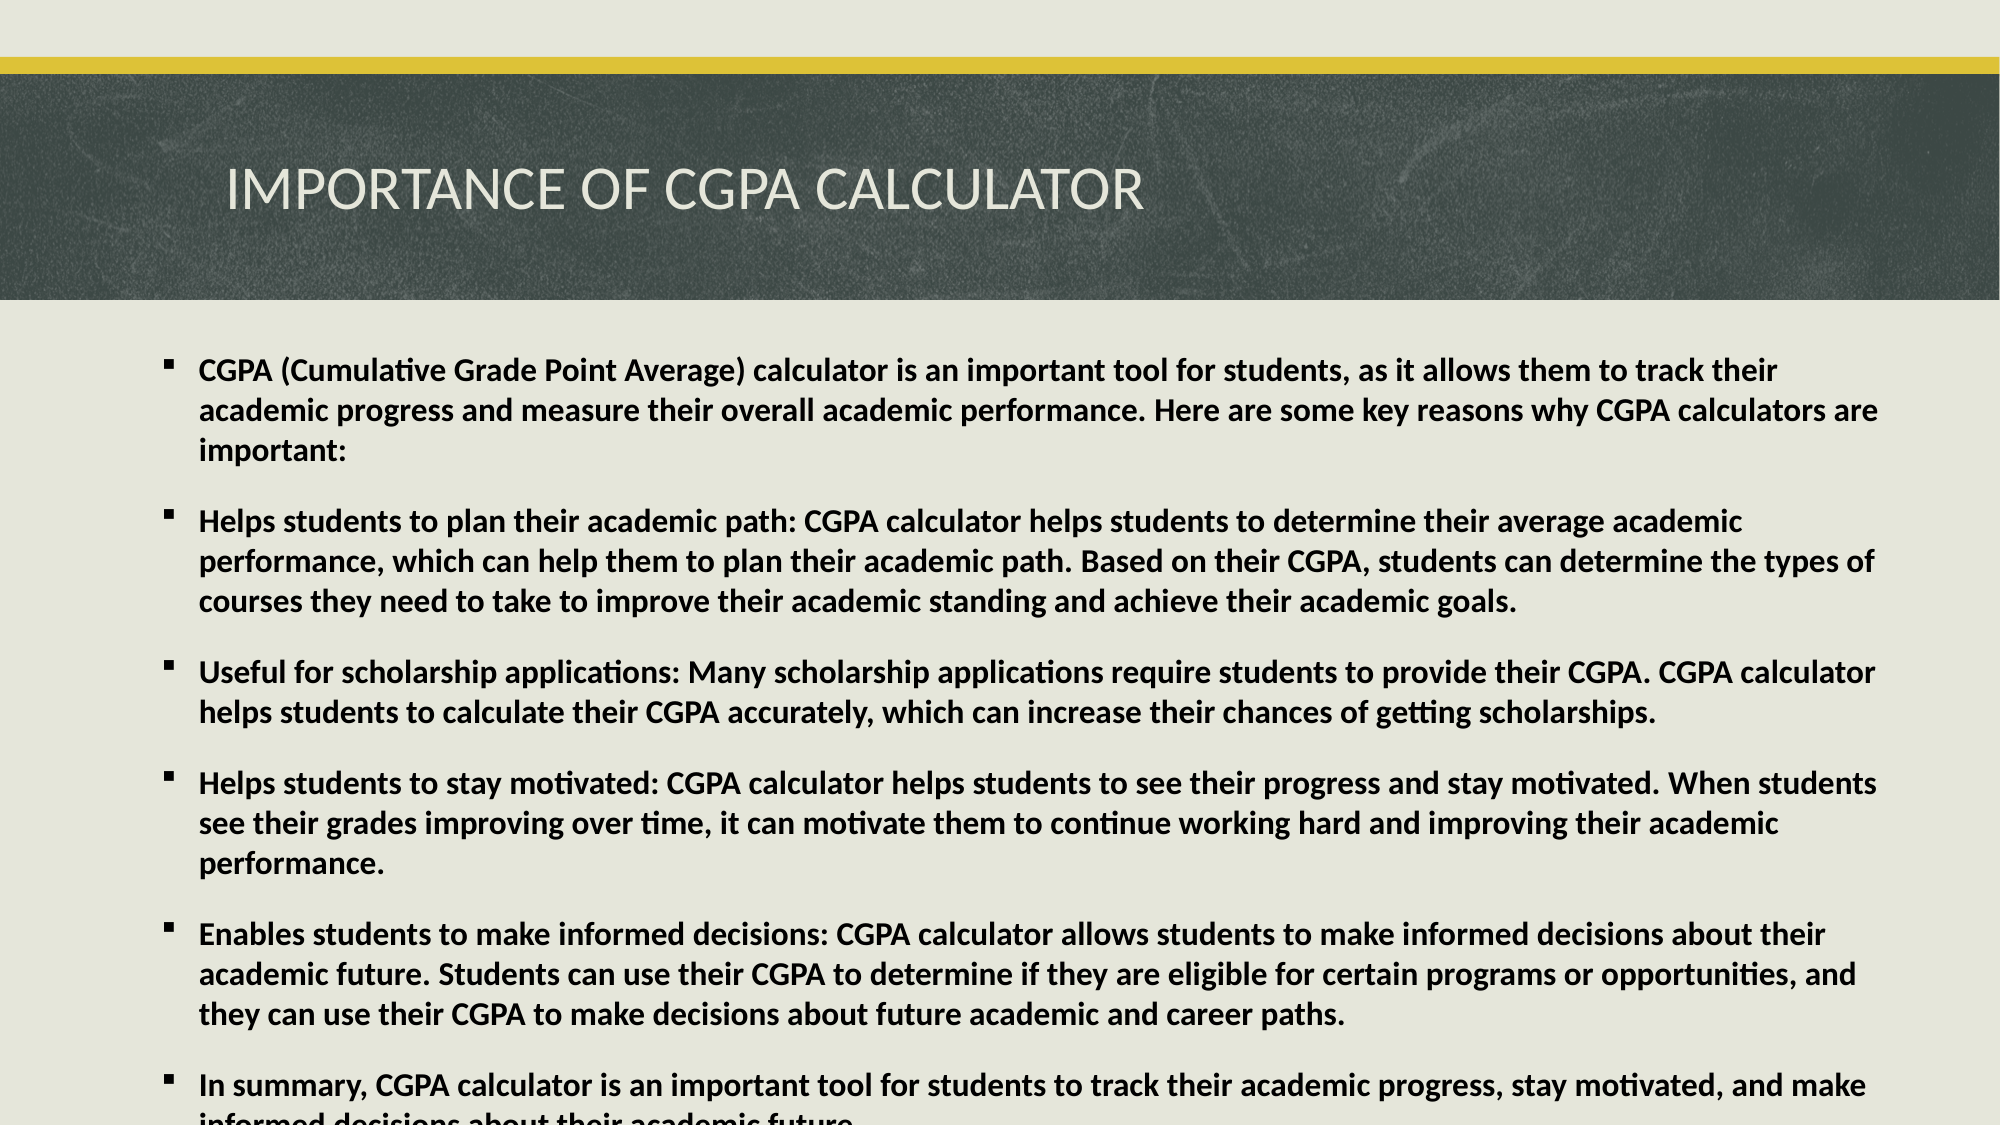

# IMPORTANCE OF CGPA CALCULATOR
CGPA (Cumulative Grade Point Average) calculator is an important tool for students, as it allows them to track their academic progress and measure their overall academic performance. Here are some key reasons why CGPA calculators are important:
Helps students to plan their academic path: CGPA calculator helps students to determine their average academic performance, which can help them to plan their academic path. Based on their CGPA, students can determine the types of courses they need to take to improve their academic standing and achieve their academic goals.
Useful for scholarship applications: Many scholarship applications require students to provide their CGPA. CGPA calculator helps students to calculate their CGPA accurately, which can increase their chances of getting scholarships.
Helps students to stay motivated: CGPA calculator helps students to see their progress and stay motivated. When students see their grades improving over time, it can motivate them to continue working hard and improving their academic performance.
Enables students to make informed decisions: CGPA calculator allows students to make informed decisions about their academic future. Students can use their CGPA to determine if they are eligible for certain programs or opportunities, and they can use their CGPA to make decisions about future academic and career paths.
In summary, CGPA calculator is an important tool for students to track their academic progress, stay motivated, and make informed decisions about their academic future.